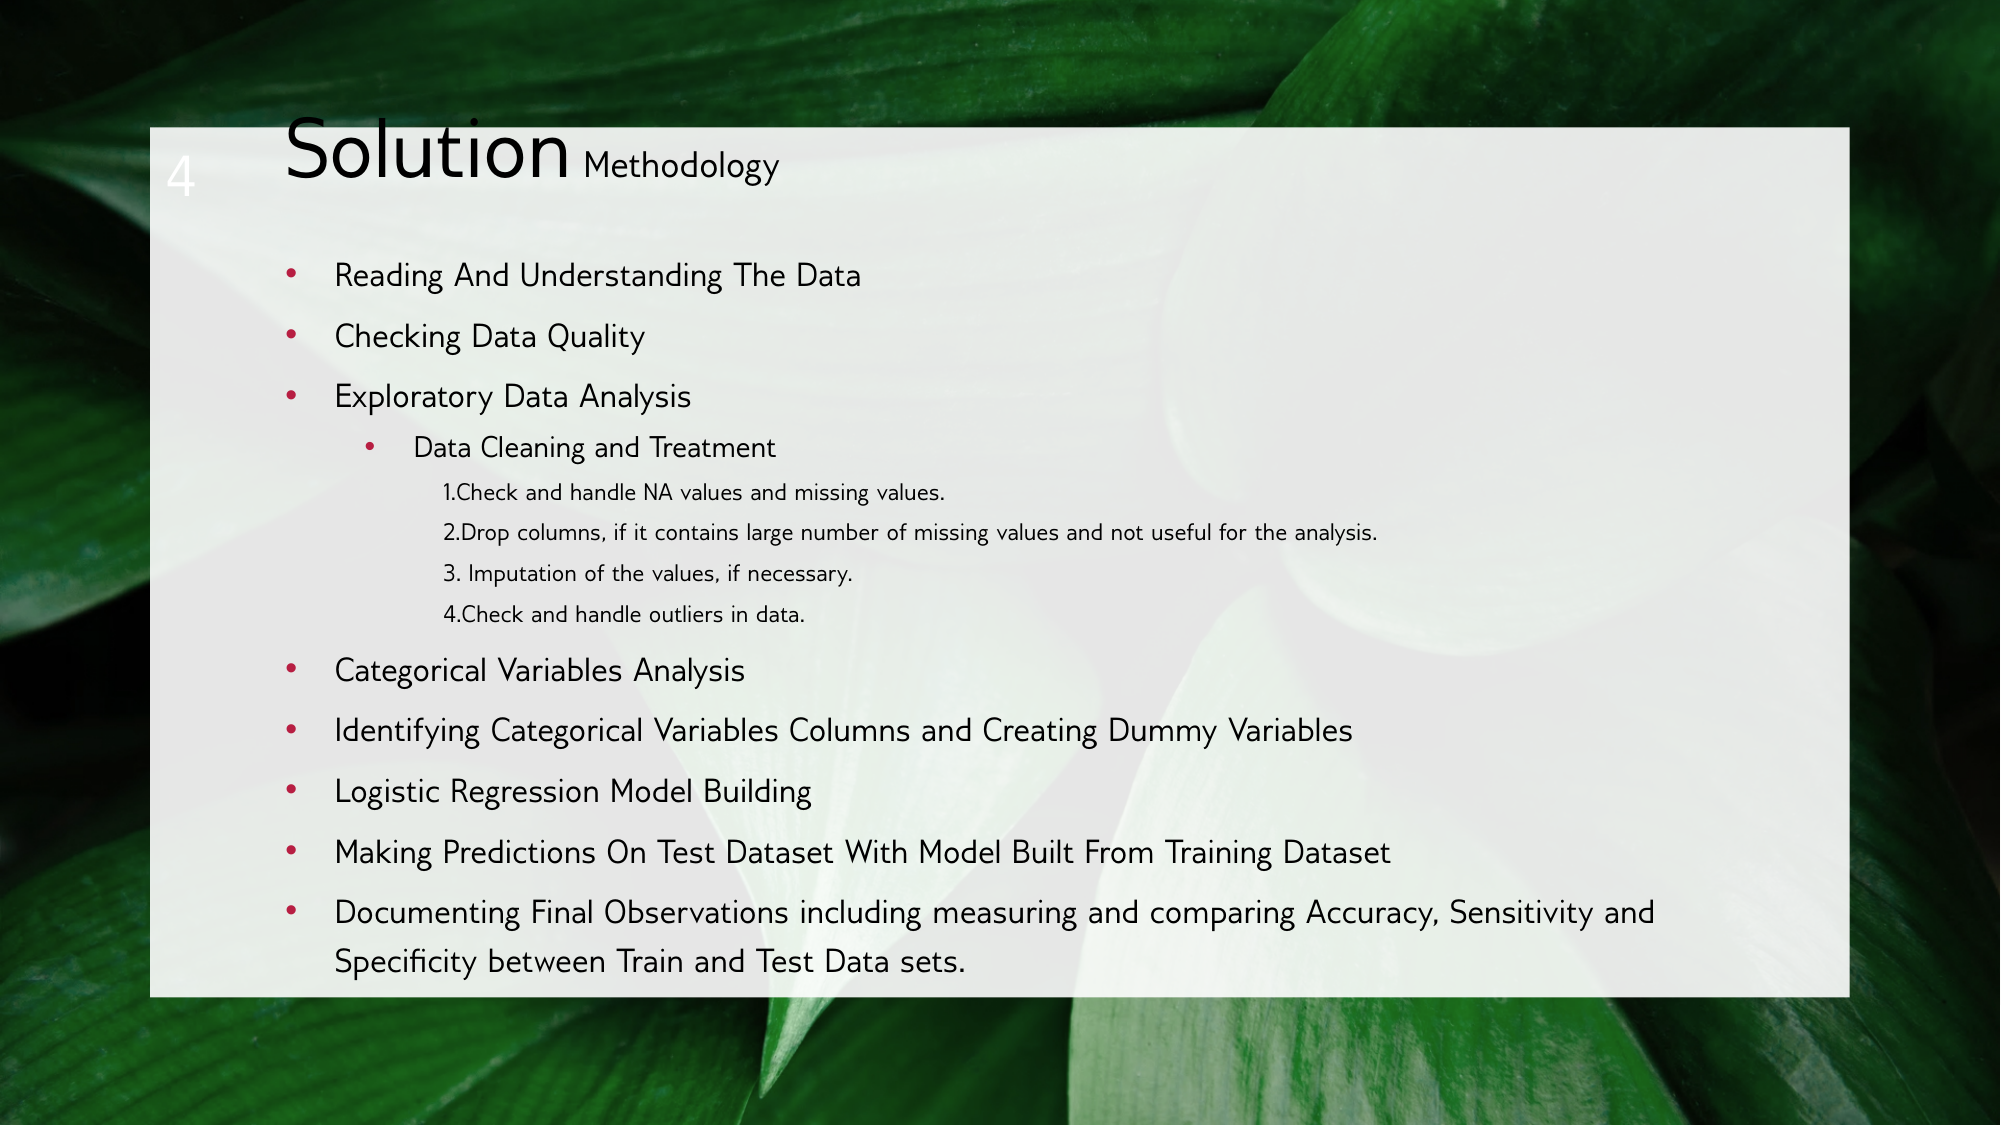

4
Solution Methodology
Reading And Understanding The Data
Checking Data Quality
Exploratory Data Analysis
Data Cleaning and Treatment
1.Check and handle NA values and missing values.
2.Drop columns, if it contains large number of missing values and not useful for the analysis.
3. Imputation of the values, if necessary.
4.Check and handle outliers in data.
Categorical Variables Analysis
Identifying Categorical Variables Columns and Creating Dummy Variables
Logistic Regression Model Building
Making Predictions On Test Dataset With Model Built From Training Dataset
Documenting Final Observations including measuring and comparing Accuracy, Sensitivity and Specificity between Train and Test Data sets.